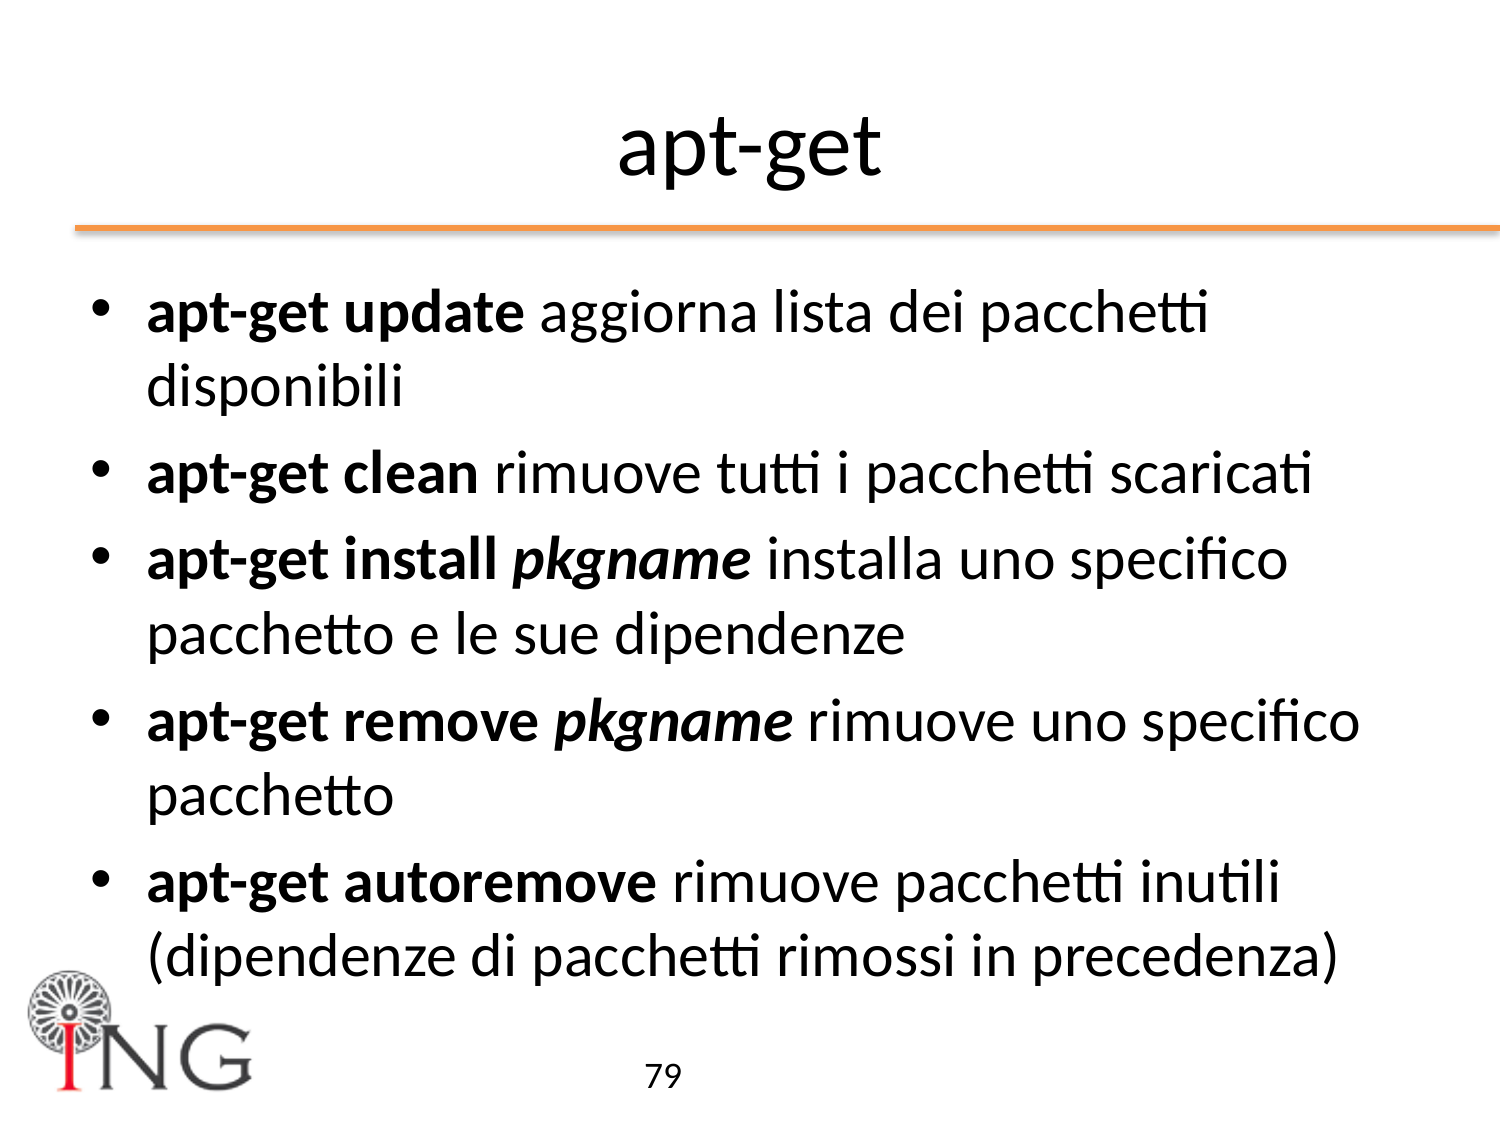

# apt-get
apt-get update aggiorna lista dei pacchetti disponibili
apt-get clean rimuove tutti i pacchetti scaricati
apt-get install pkgname installa uno specifico pacchetto e le sue dipendenze
apt-get remove pkgname rimuove uno specifico pacchetto
apt-get autoremove rimuove pacchetti inutili (dipendenze di pacchetti rimossi in precedenza)

79